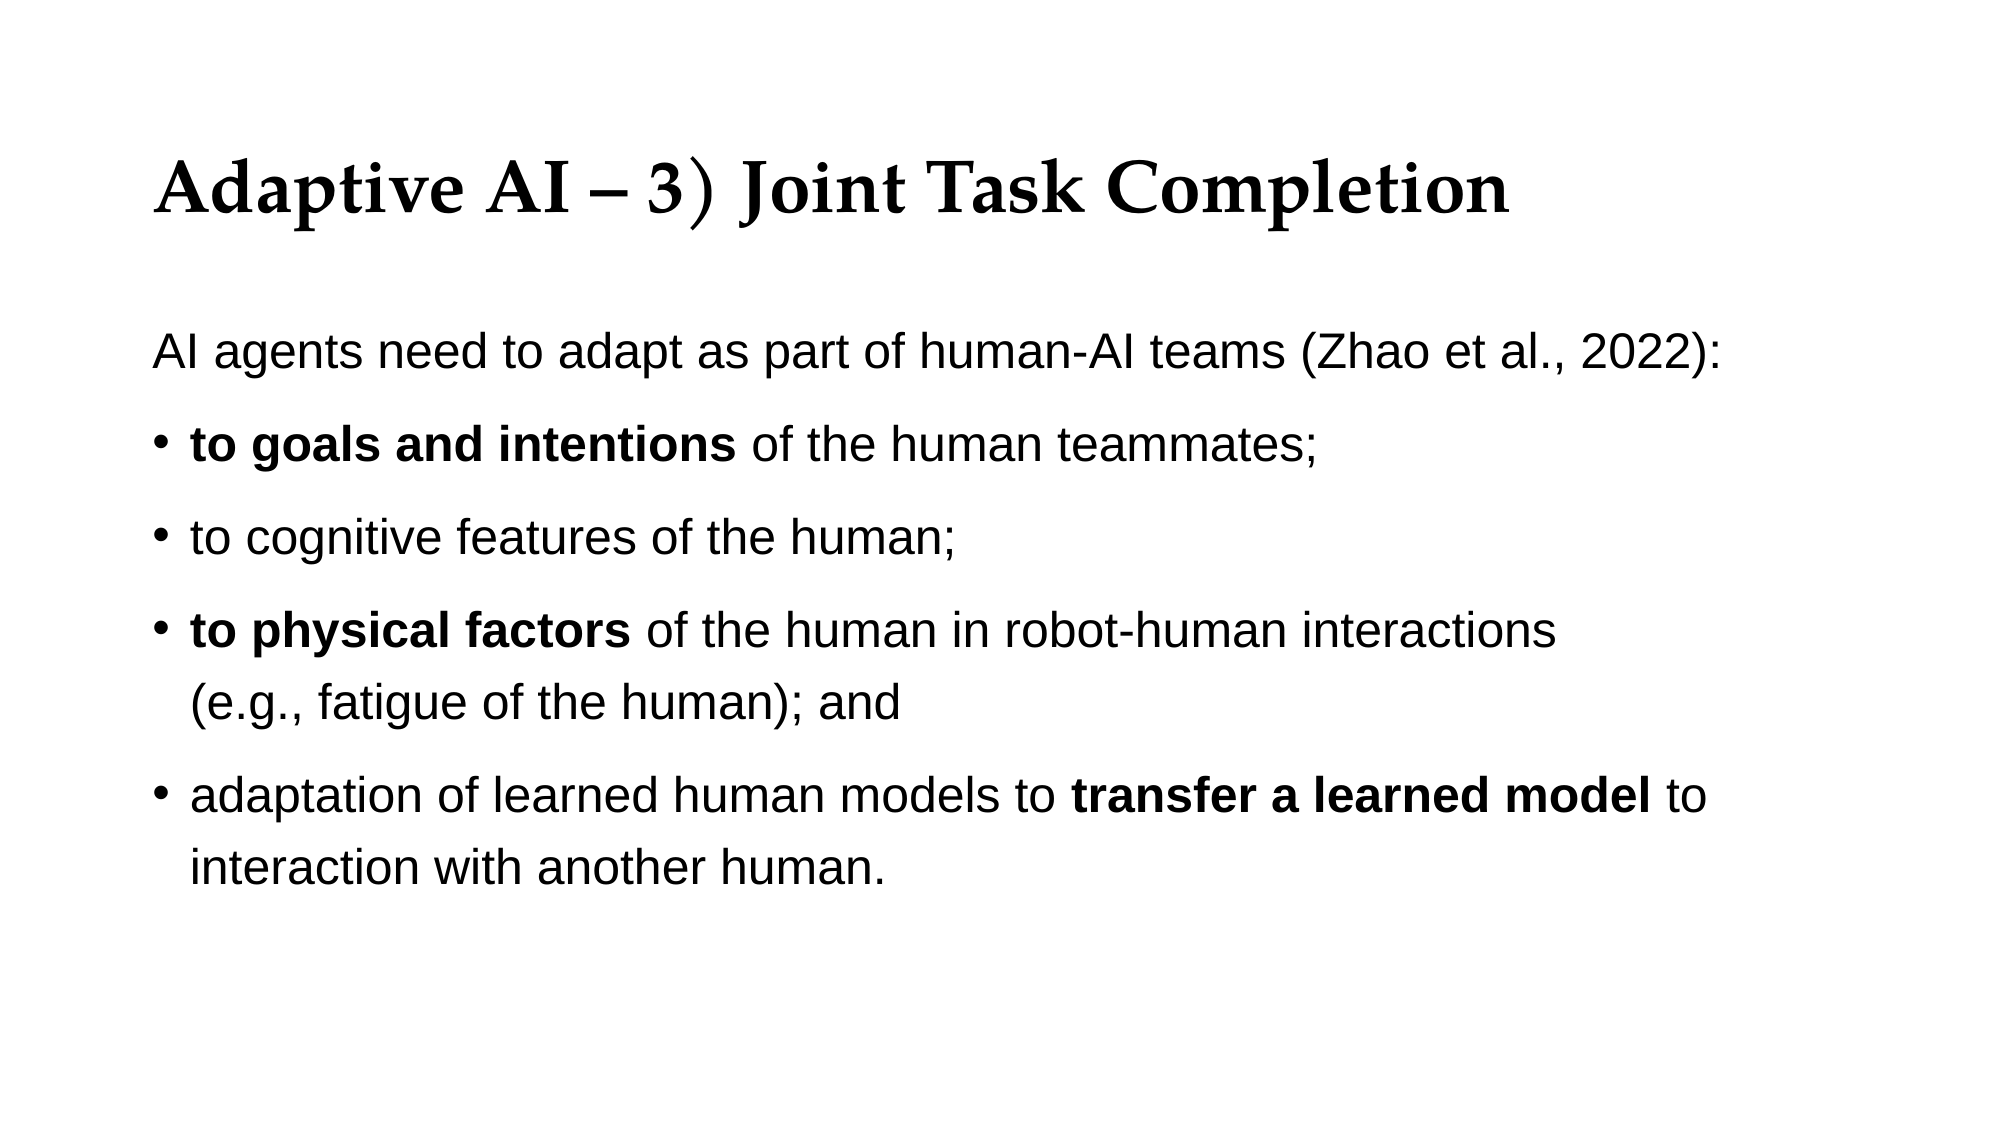

# Adaptive AI – 3) Joint Task Completion
AI agents need to adapt as part of human-AI teams (Zhao et al., 2022):
to goals and intentions of the human teammates;
to cognitive features of the human;
to physical factors of the human in robot-human interactions
(e.g., fatigue of the human); and
adaptation of learned human models to transfer a learned model to interaction with another human.